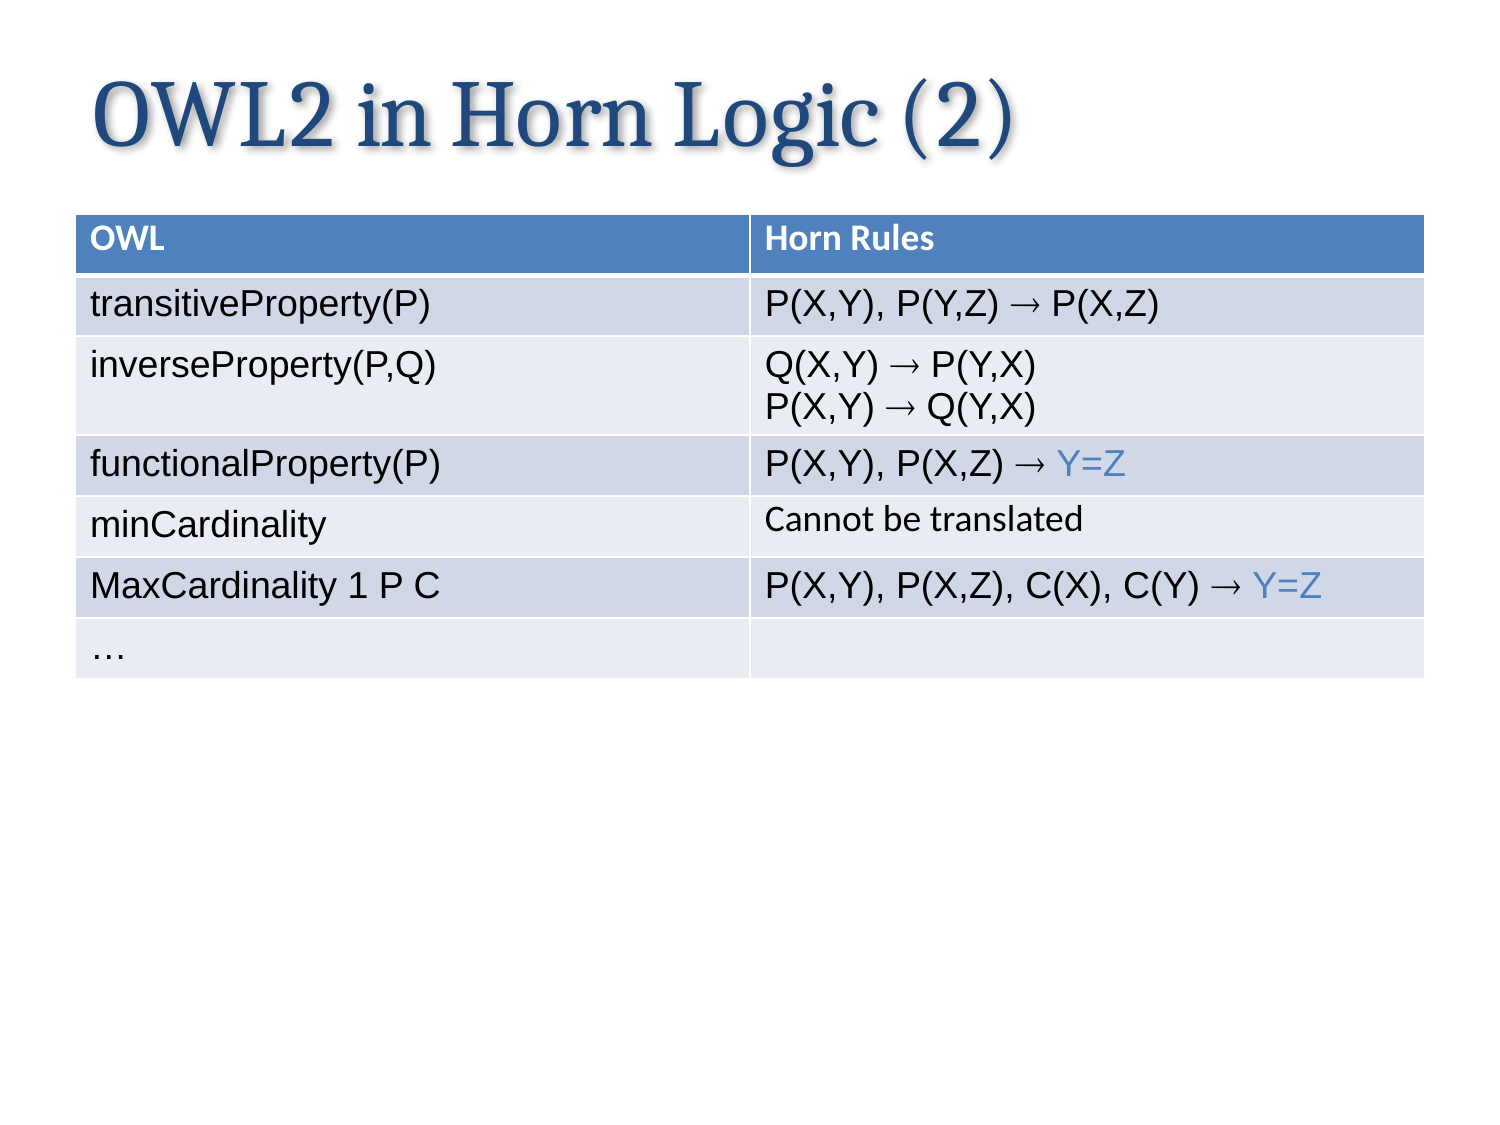

# OWL2 in Horn Logic (2)
| OWL | Horn Rules |
| --- | --- |
| transitiveProperty(P) | P(X,Y), P(Y,Z) → P(X,Z) |
| inverseProperty(P,Q) | Q(X,Y) → P(Y,X) P(X,Y) → Q(Y,X) |
| functionalProperty(P) | P(X,Y), P(X,Z) → Y=Z |
| minCardinality | Cannot be translated |
| MaxCardinality 1 P C | P(X,Y), P(X,Z), C(X), C(Y) → Y=Z |
| … |  |